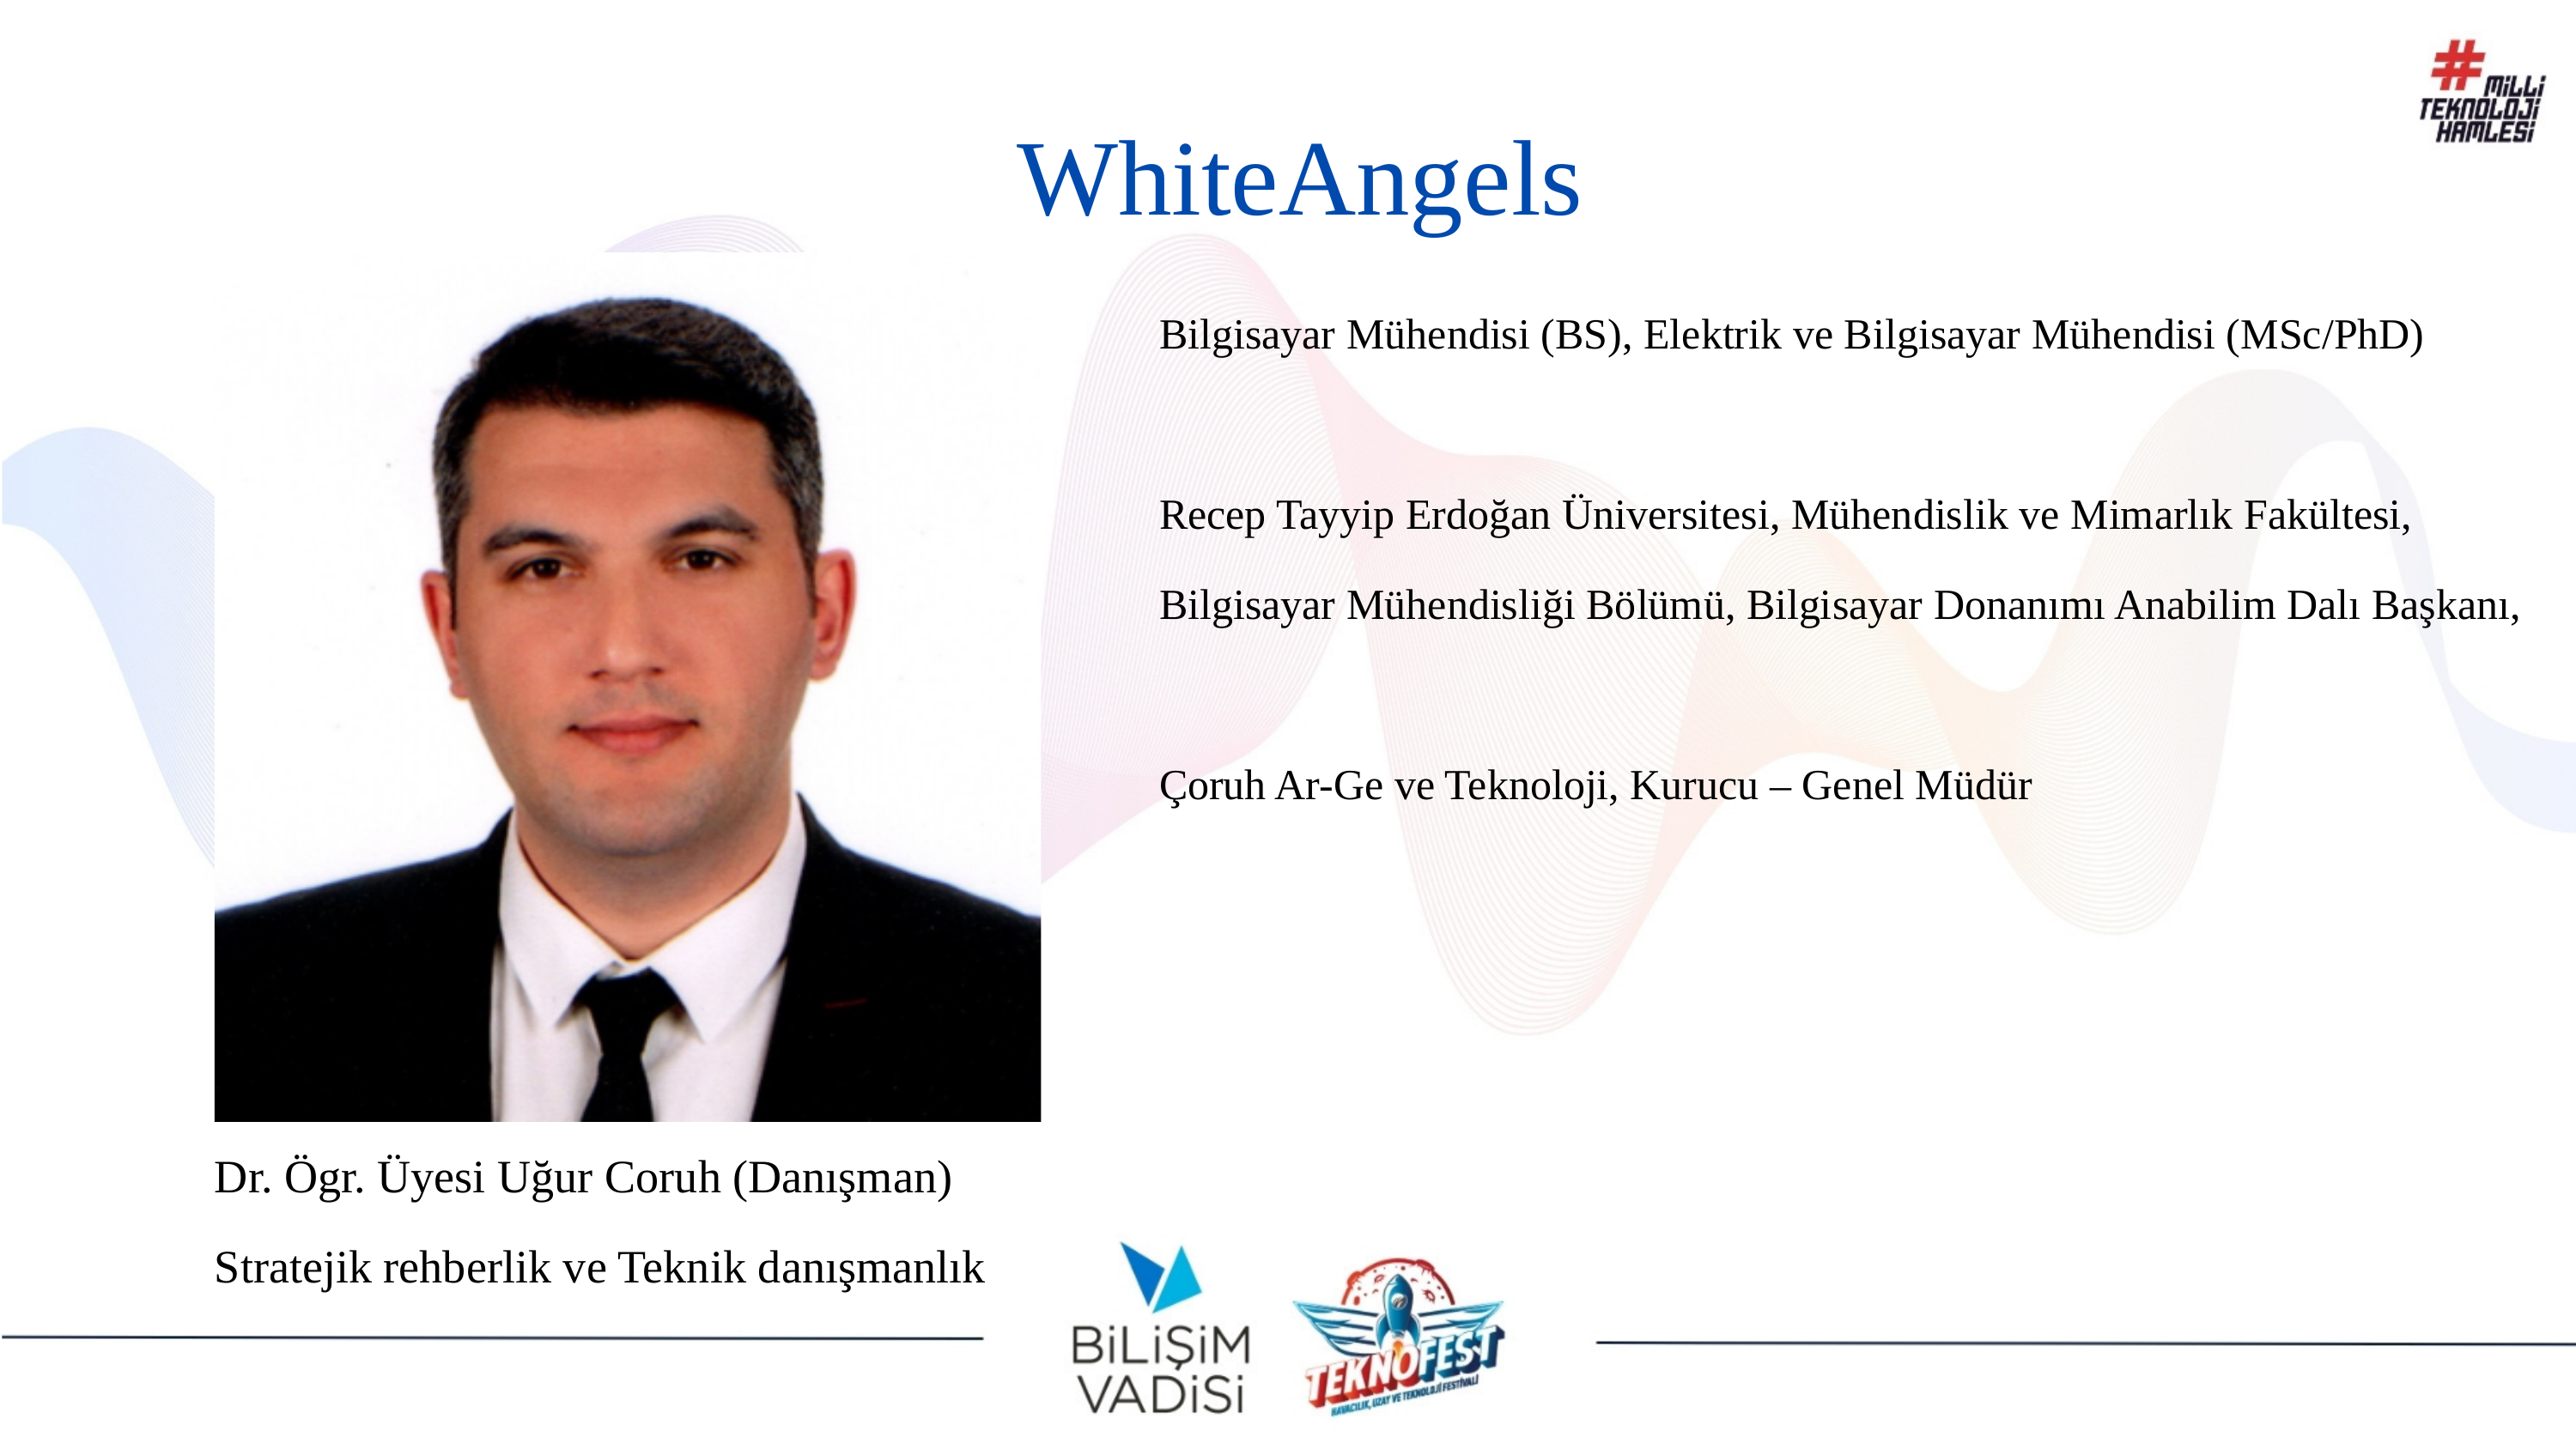

WhiteAngels

Bilgisayar Mühendisi (BS), Elektrik ve Bilgisayar Mühendisi (MSc/PhD)

Recep Tayyip Erdoğan Üniversitesi, Mühendislik ve Mimarlık Fakültesi, Bilgisayar Mühendisliği Bölümü, Bilgisayar Donanımı Anabilim Dalı Başkanı,

Çoruh Ar-Ge ve Teknoloji, Kurucu – Genel Müdür

Dr. Ögr. Üyesi Uğur Coruh (Danışman)
Stratejik rehberlik ve Teknik danışmanlık